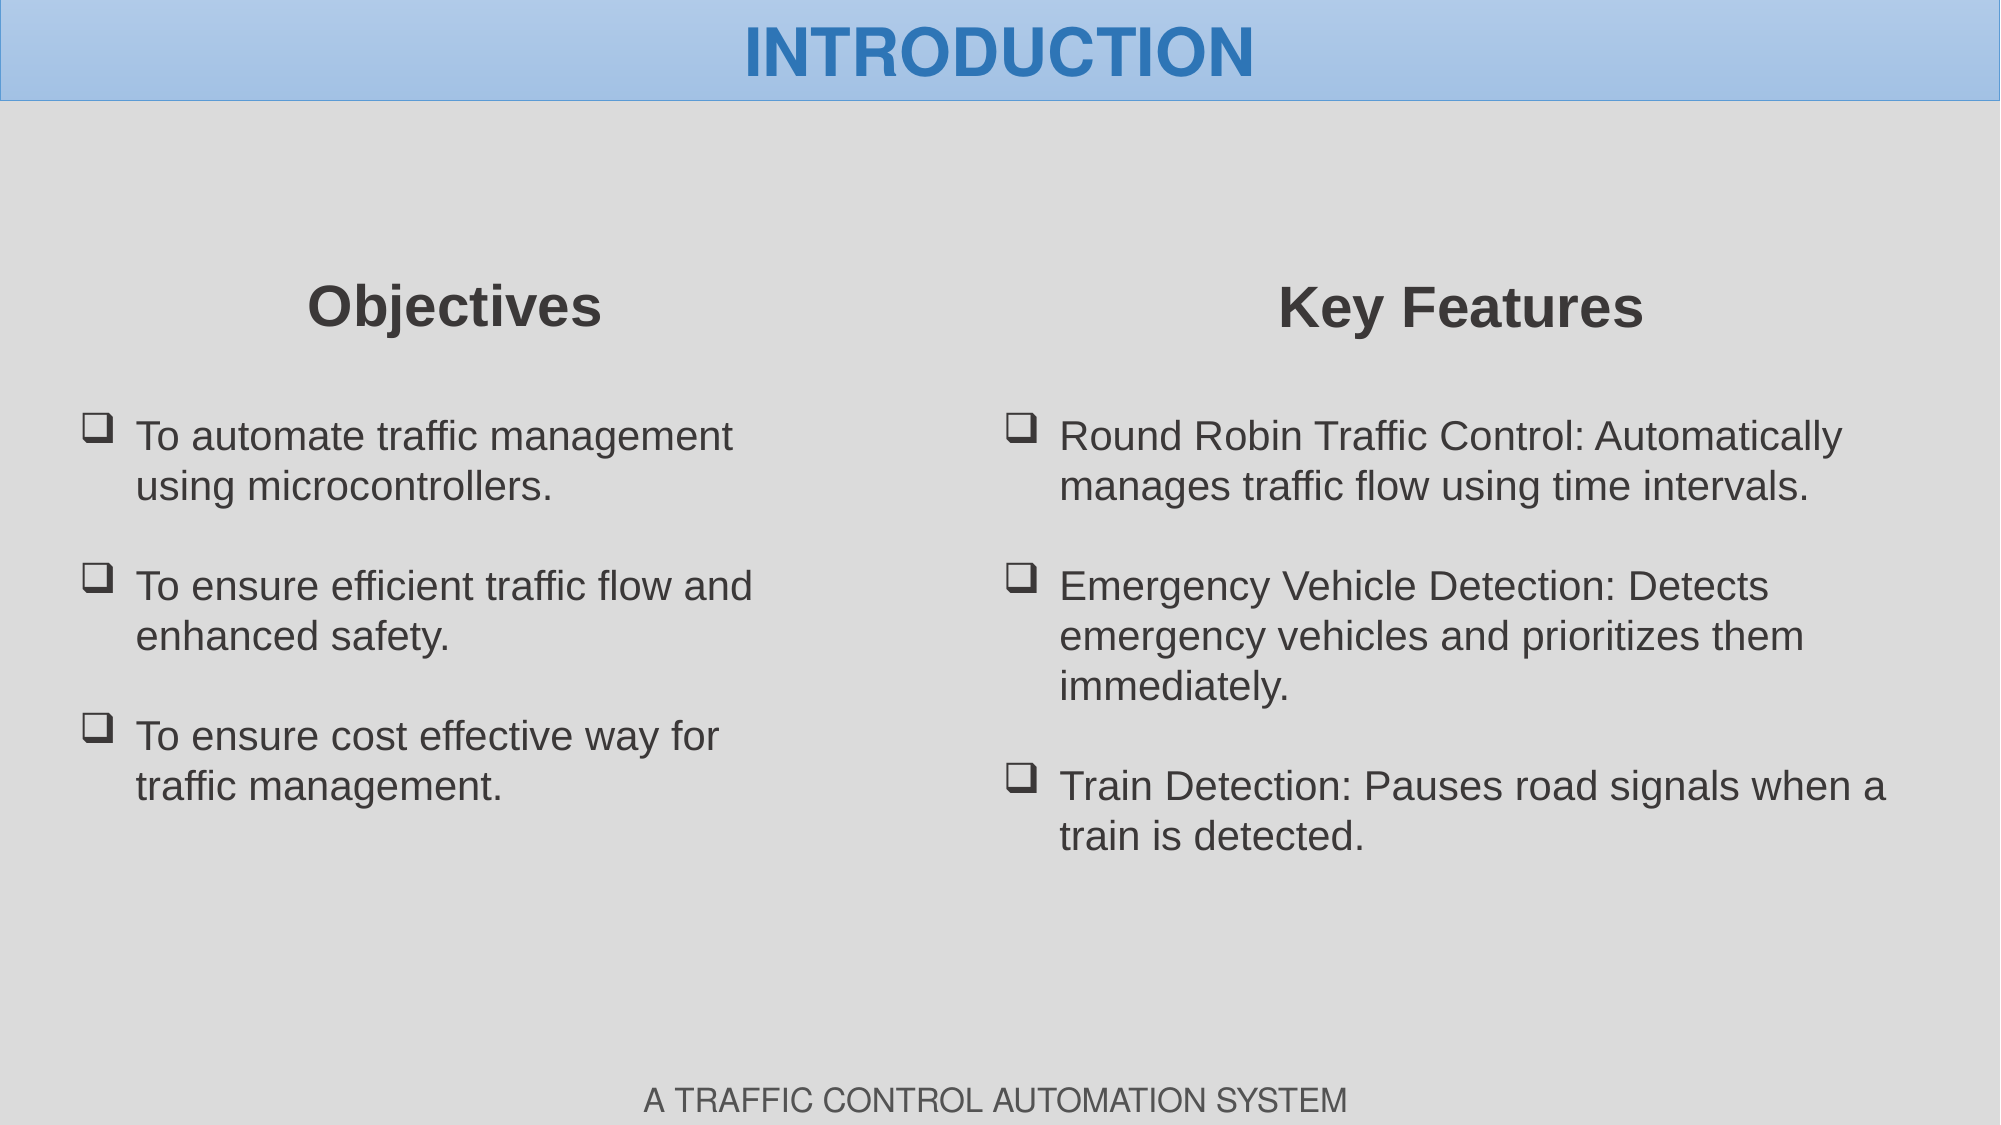

INTRODUCTION
Objectives

To automate traffic management using microcontrollers.

To ensure efficient traffic flow and enhanced safety.

To ensure cost effective way for traffic management.
Key Features

Round Robin Traffic Control: Automatically manages traffic flow using time intervals.

Emergency Vehicle Detection: Detects emergency vehicles and prioritizes them immediately.

Train Detection: Pauses road signals when a train is detected.

A TRAFFIC CONTROL AUTOMATION SYSTEM